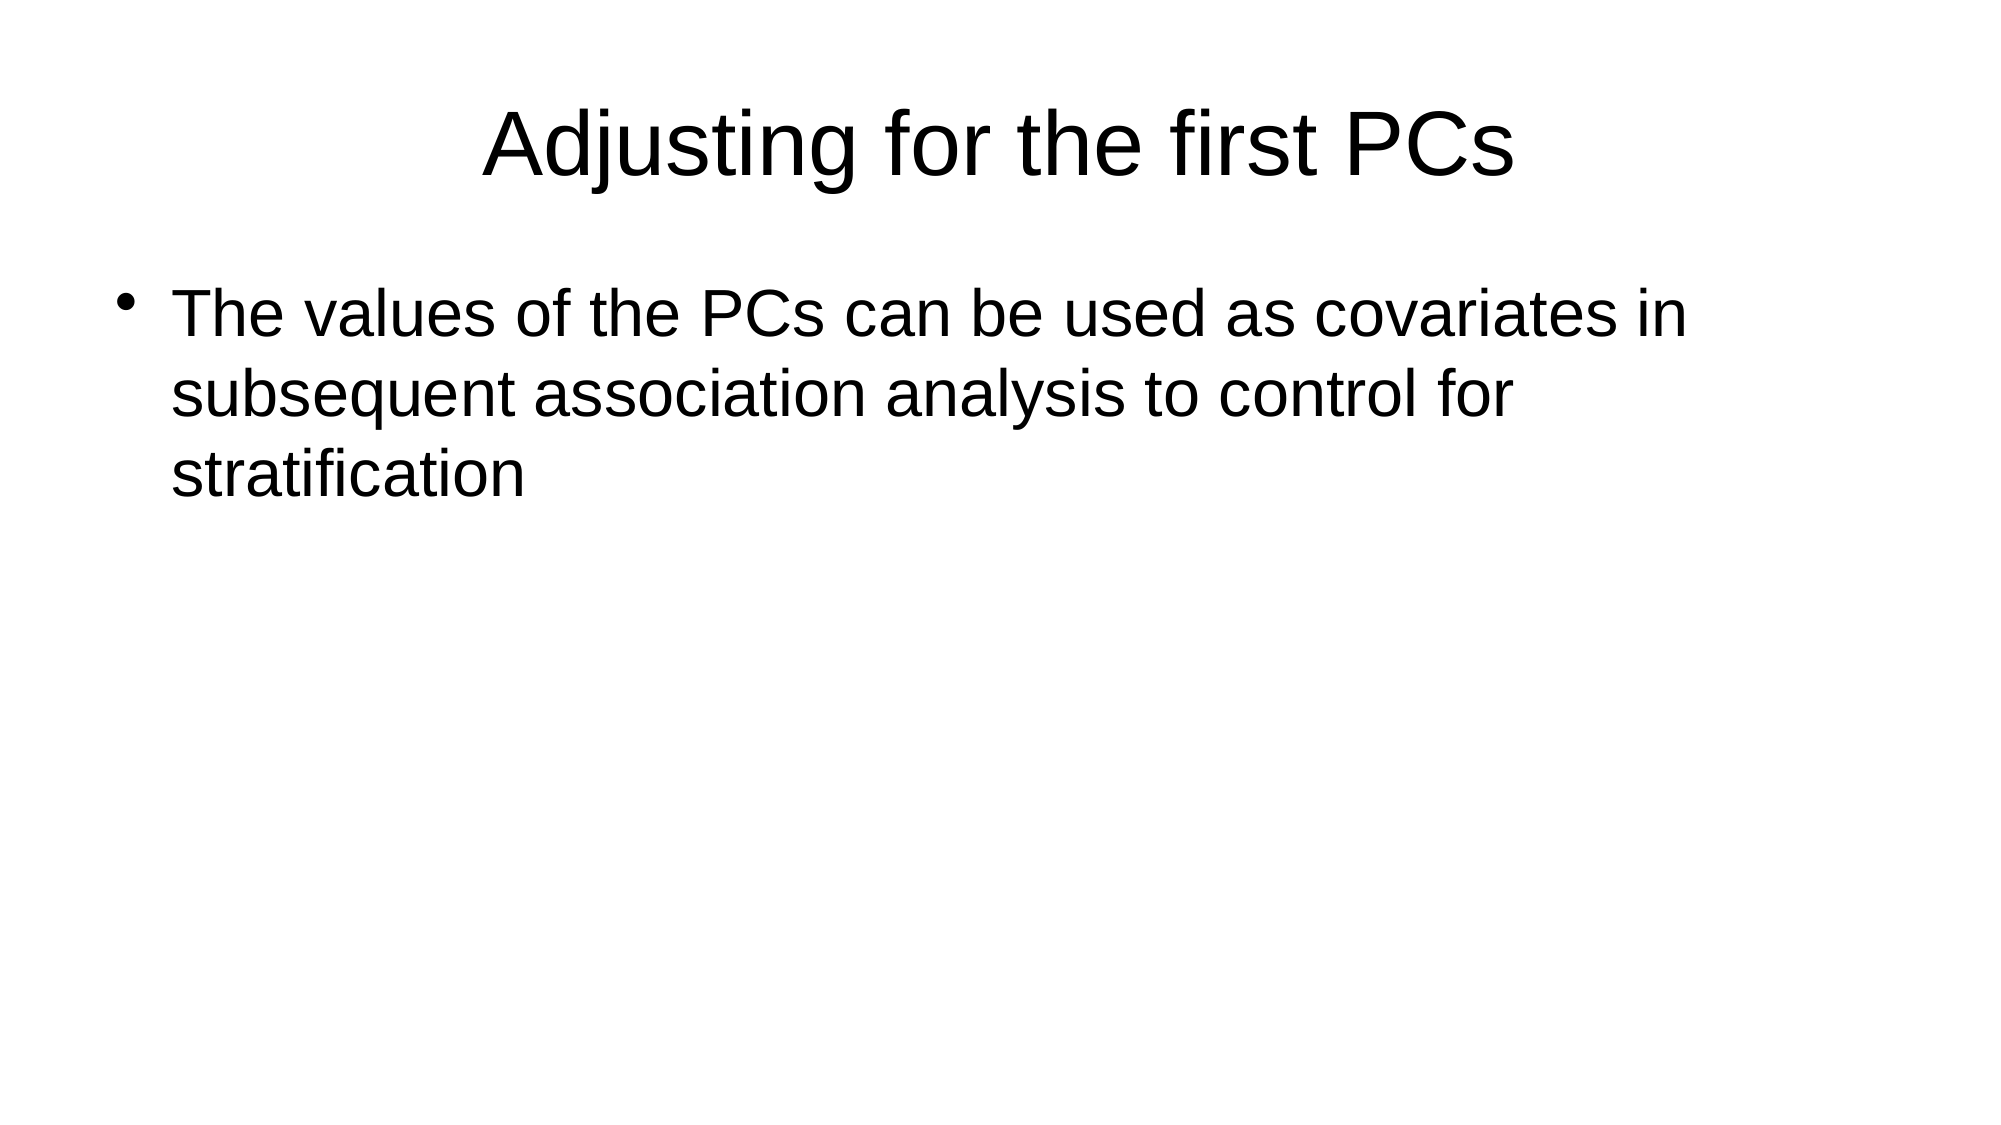

# Adjusting for the first PCs
The values of the PCs can be used as covariates in subsequent association analysis to control for stratification